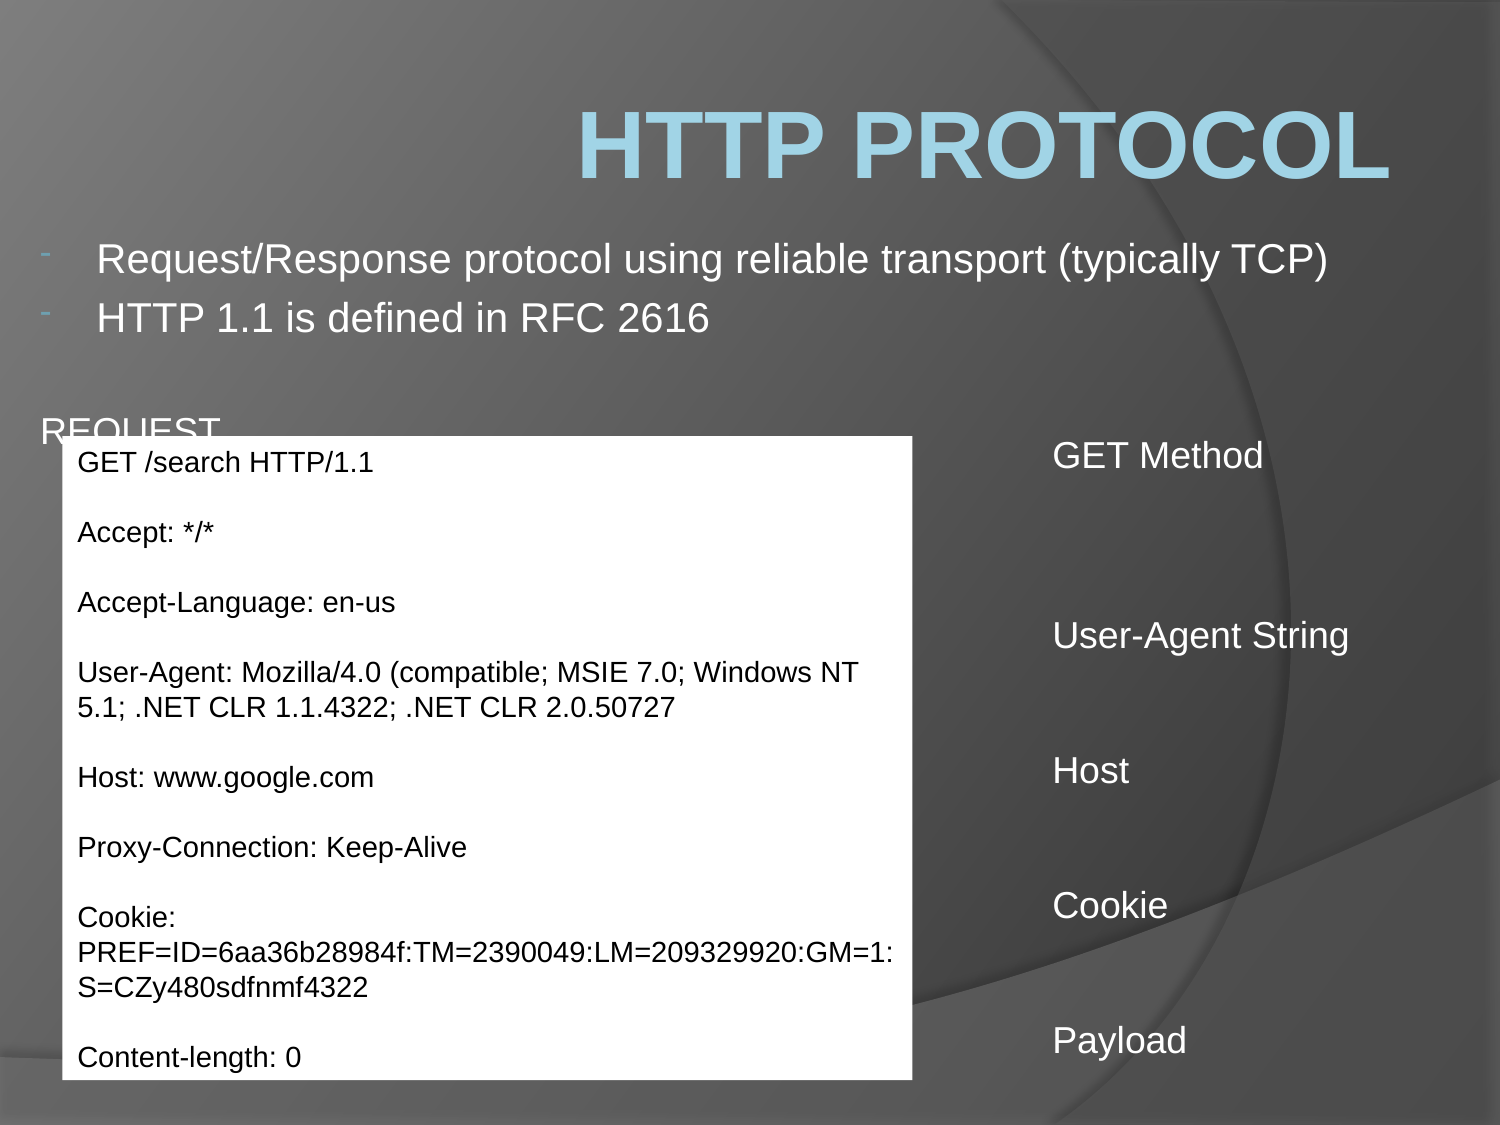

# HTTP Protocol
Request/Response protocol using reliable transport (typically TCP)
HTTP 1.1 is defined in RFC 2616

REQUEST

GET Method

User-Agent String

Host

Cookie

Payload
GET /search HTTP/1.1

Accept: */*

Accept-Language: en-us

User-Agent: Mozilla/4.0 (compatible; MSIE 7.0; Windows NT 5.1; .NET CLR 1.1.4322; .NET CLR 2.0.50727

Host: www.google.com

Proxy-Connection: Keep-Alive

Cookie: PREF=ID=6aa36b28984f:TM=2390049:LM=209329920:GM=1:S=CZy480sdfnmf4322

Content-length: 0